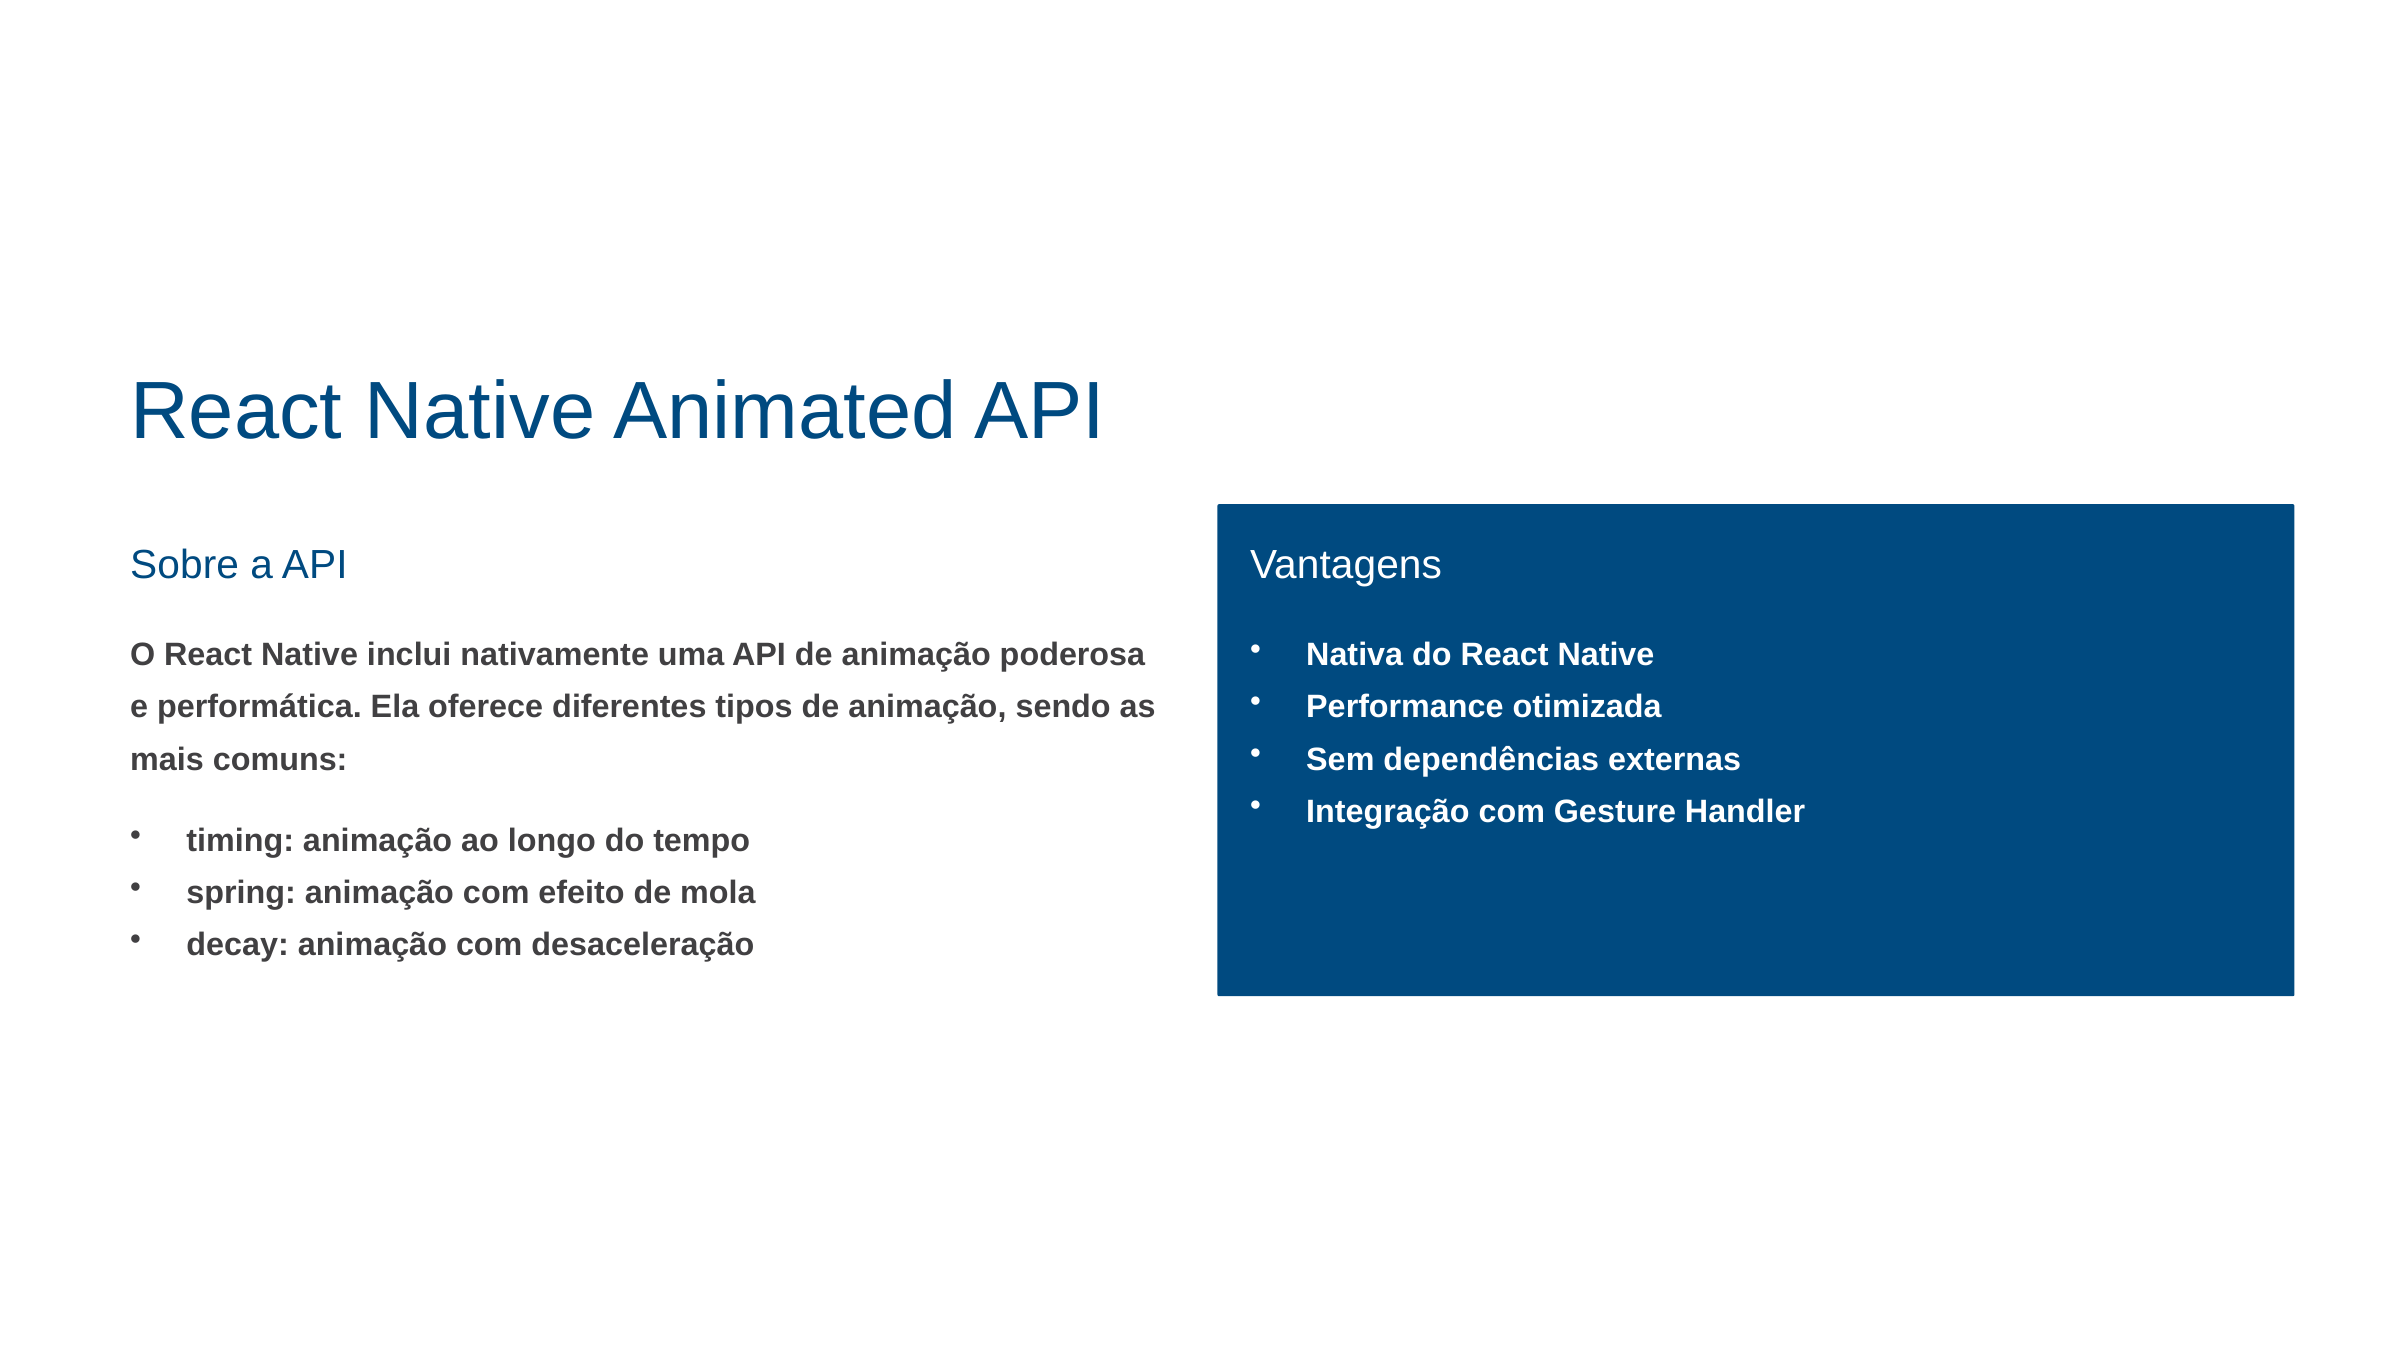

React Native Animated API

Sobre a API
Vantagens
O React Native inclui nativamente uma API de animação poderosa e performática. Ela oferece diferentes tipos de animação, sendo as mais comuns:
Nativa do React Native
Performance otimizada
Sem dependências externas
Integração com Gesture Handler
timing: animação ao longo do tempo
spring: animação com efeito de mola
decay: animação com desaceleração